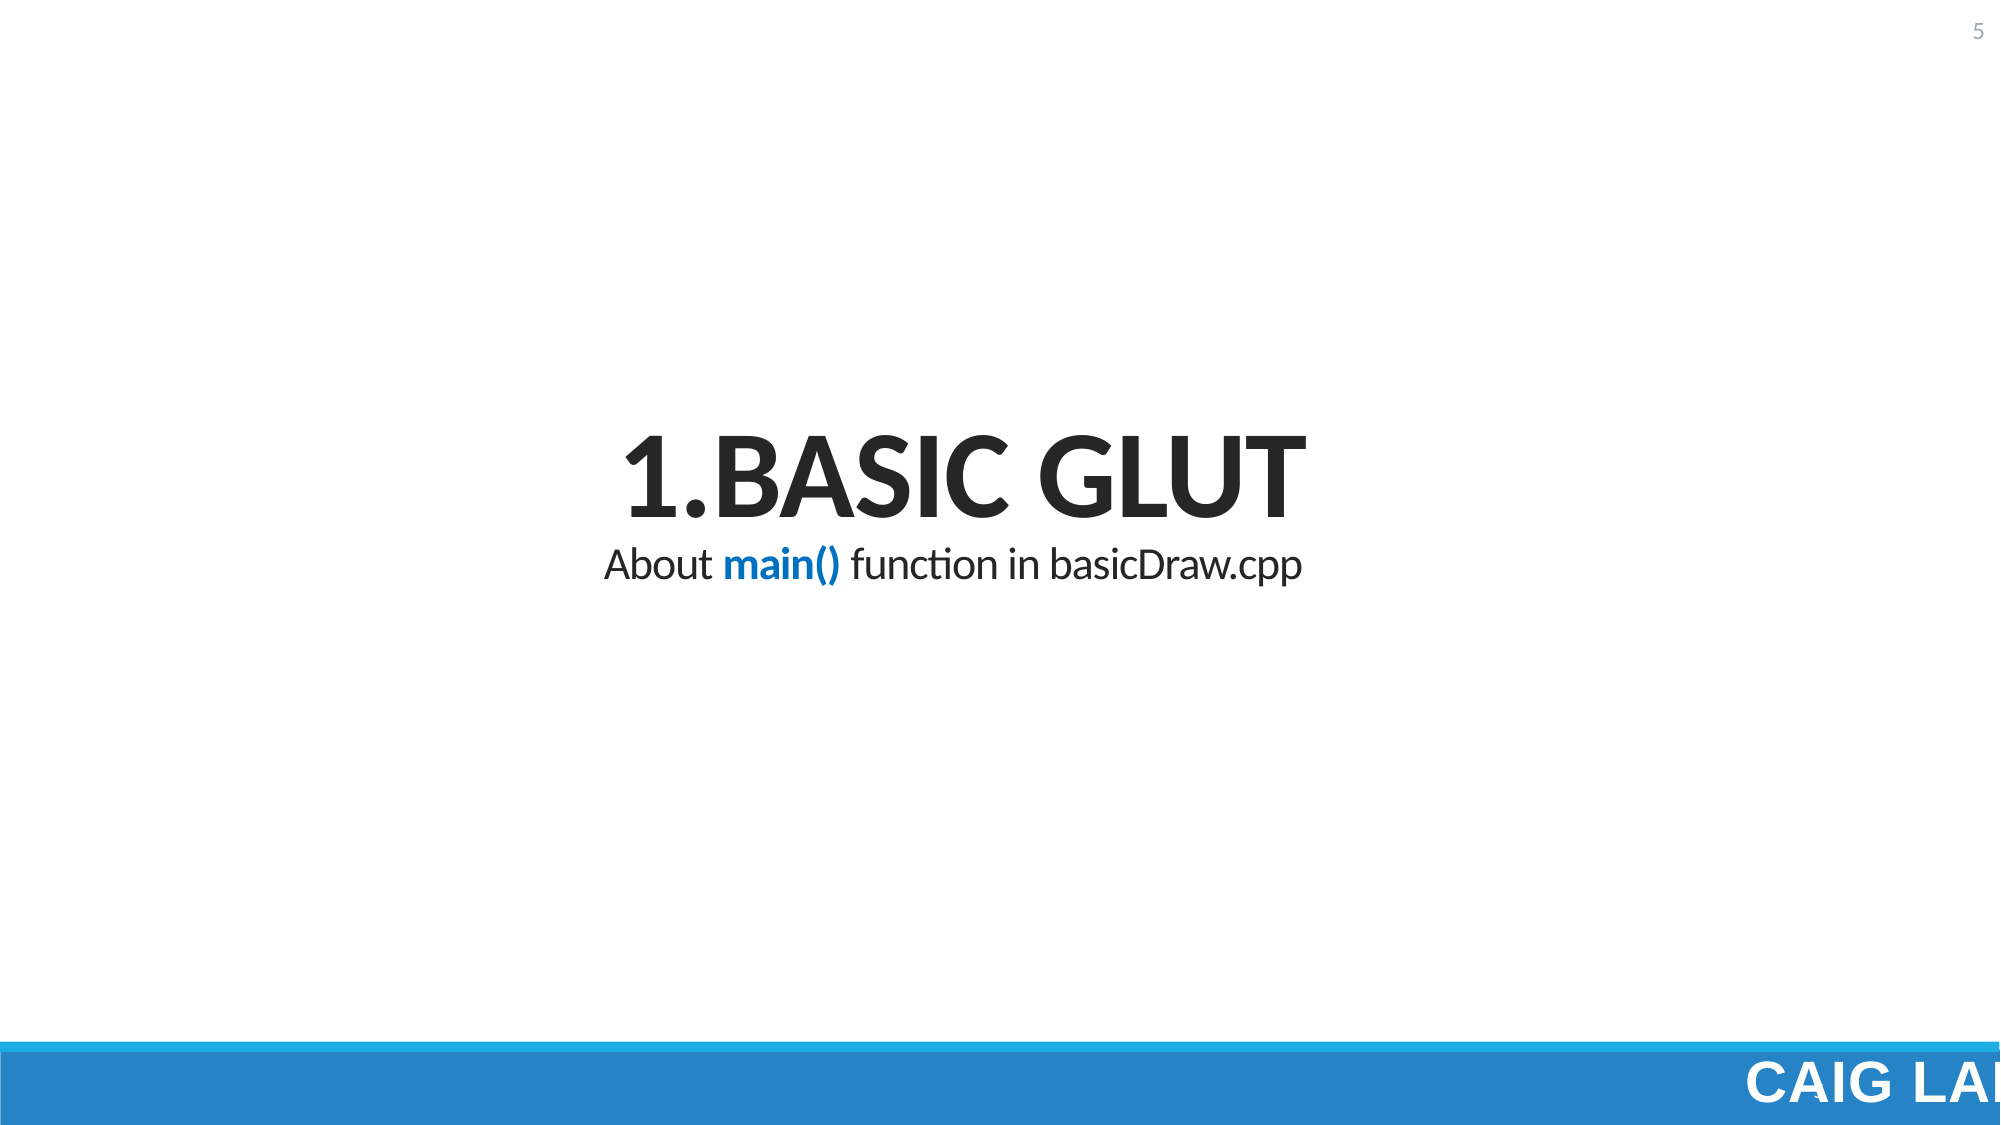

# 1.BASIC GLUT About main() function in basicDraw.cpp
5